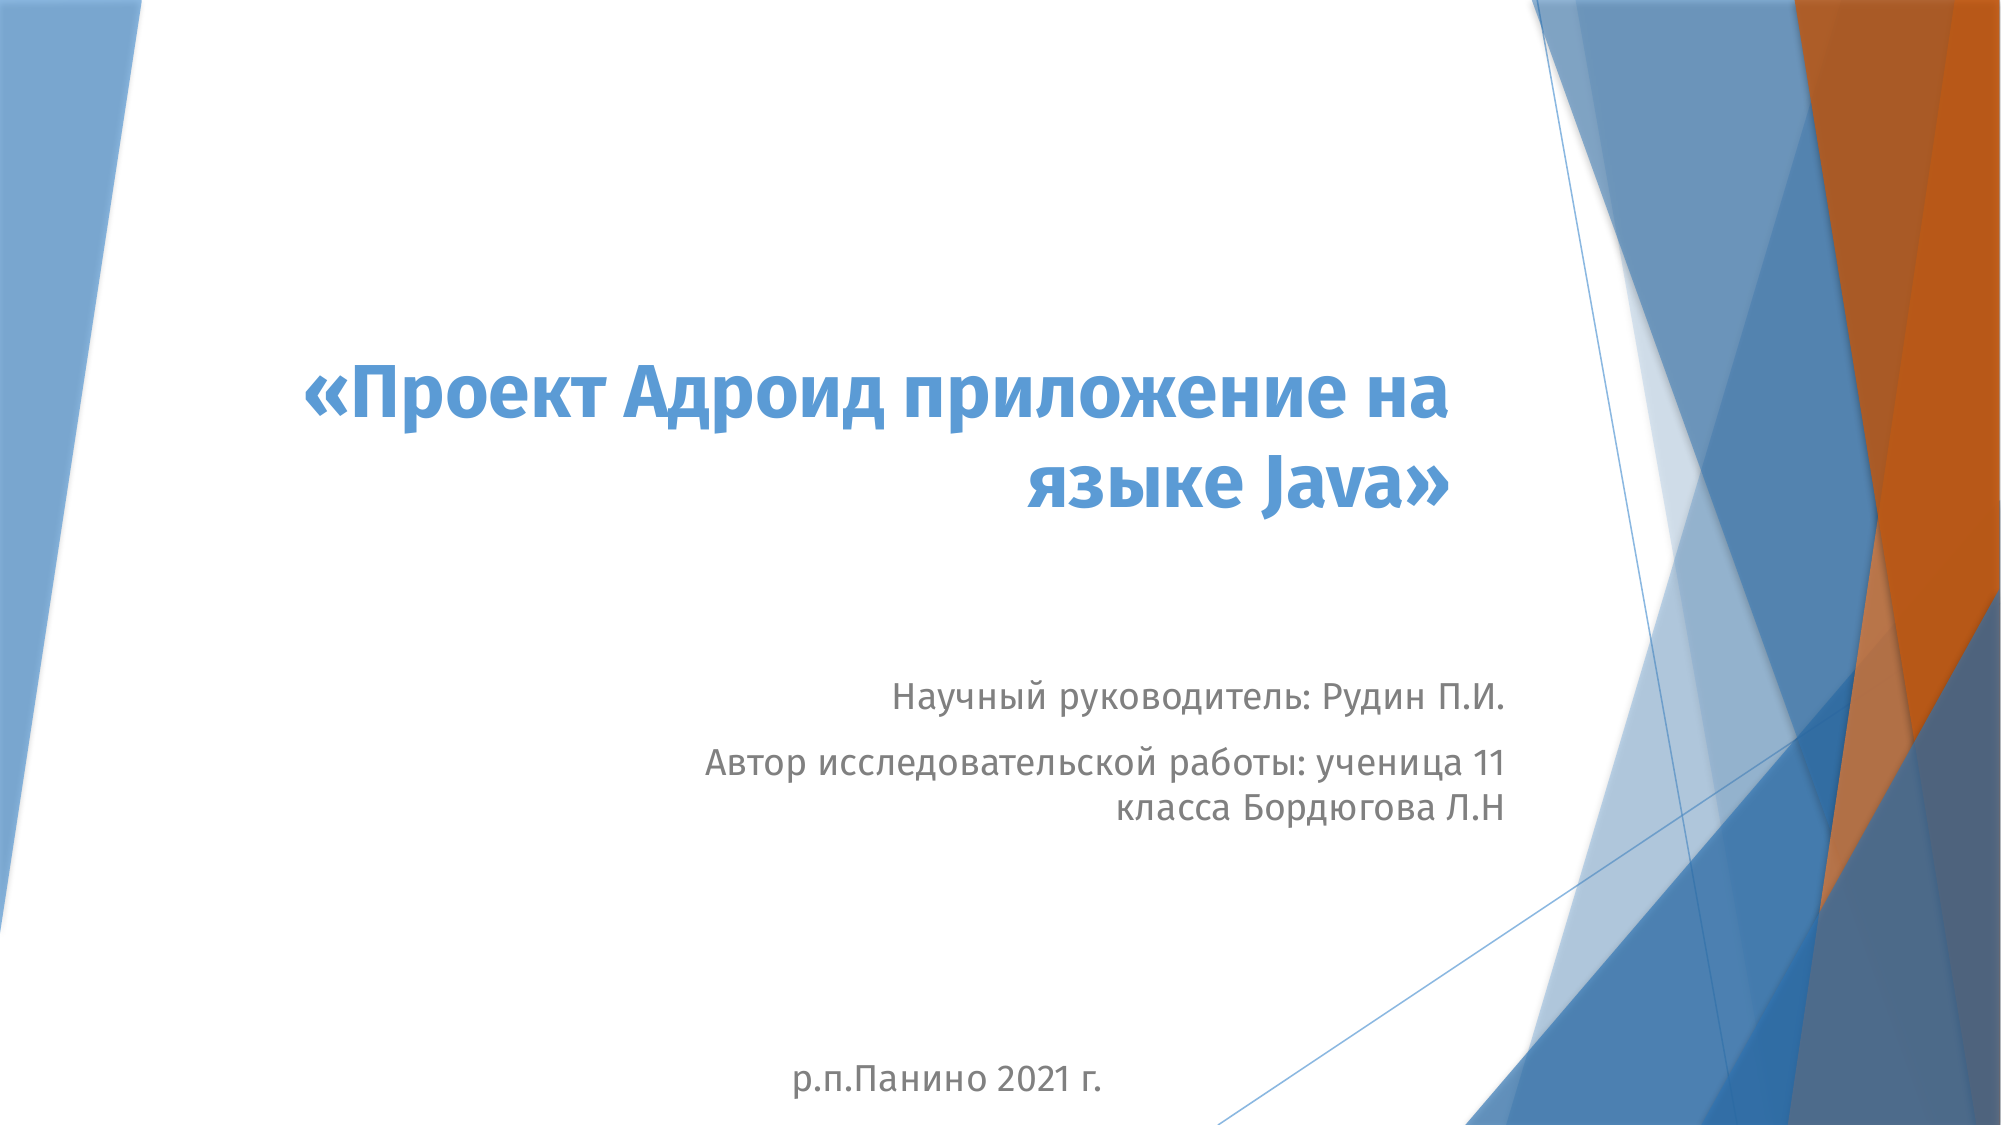

# «Проект Адроид приложение на языке Java»
 Научный руководитель: Рудин П.И.
                                        Автор исследовательской работы: ученица 11 класса Бордюгова Л.Н
р.п.Панино 2021 г.